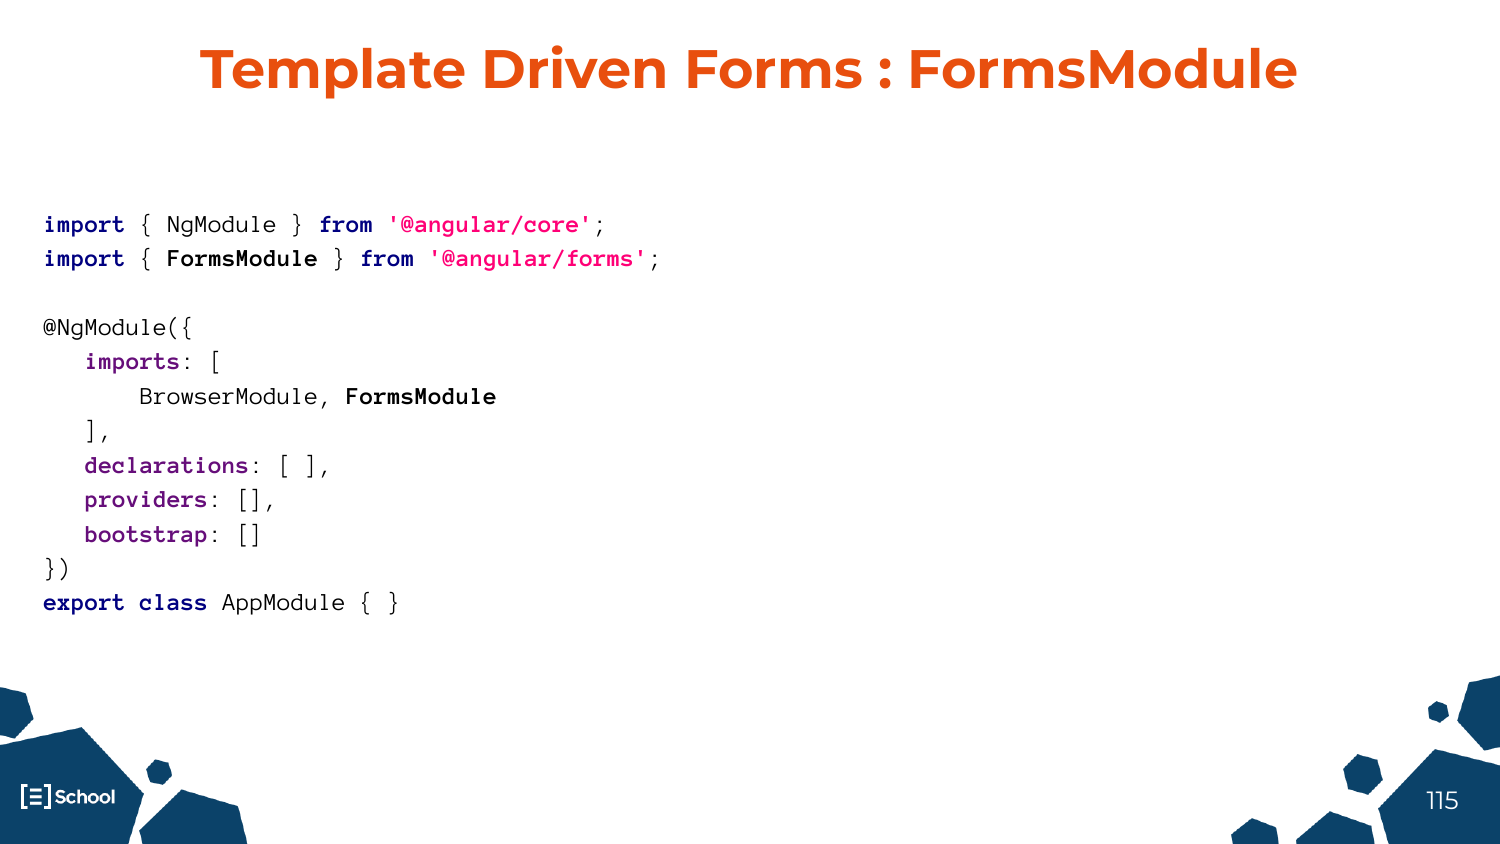

Template Driven Forms : FormsModule
import { NgModule } from '@angular/core';
import { FormsModule } from '@angular/forms';

@NgModule({
   imports: [
       BrowserModule, FormsModule
   ],
   declarations: [ ],
   providers: [],
   bootstrap: []
})
export class AppModule { }
115